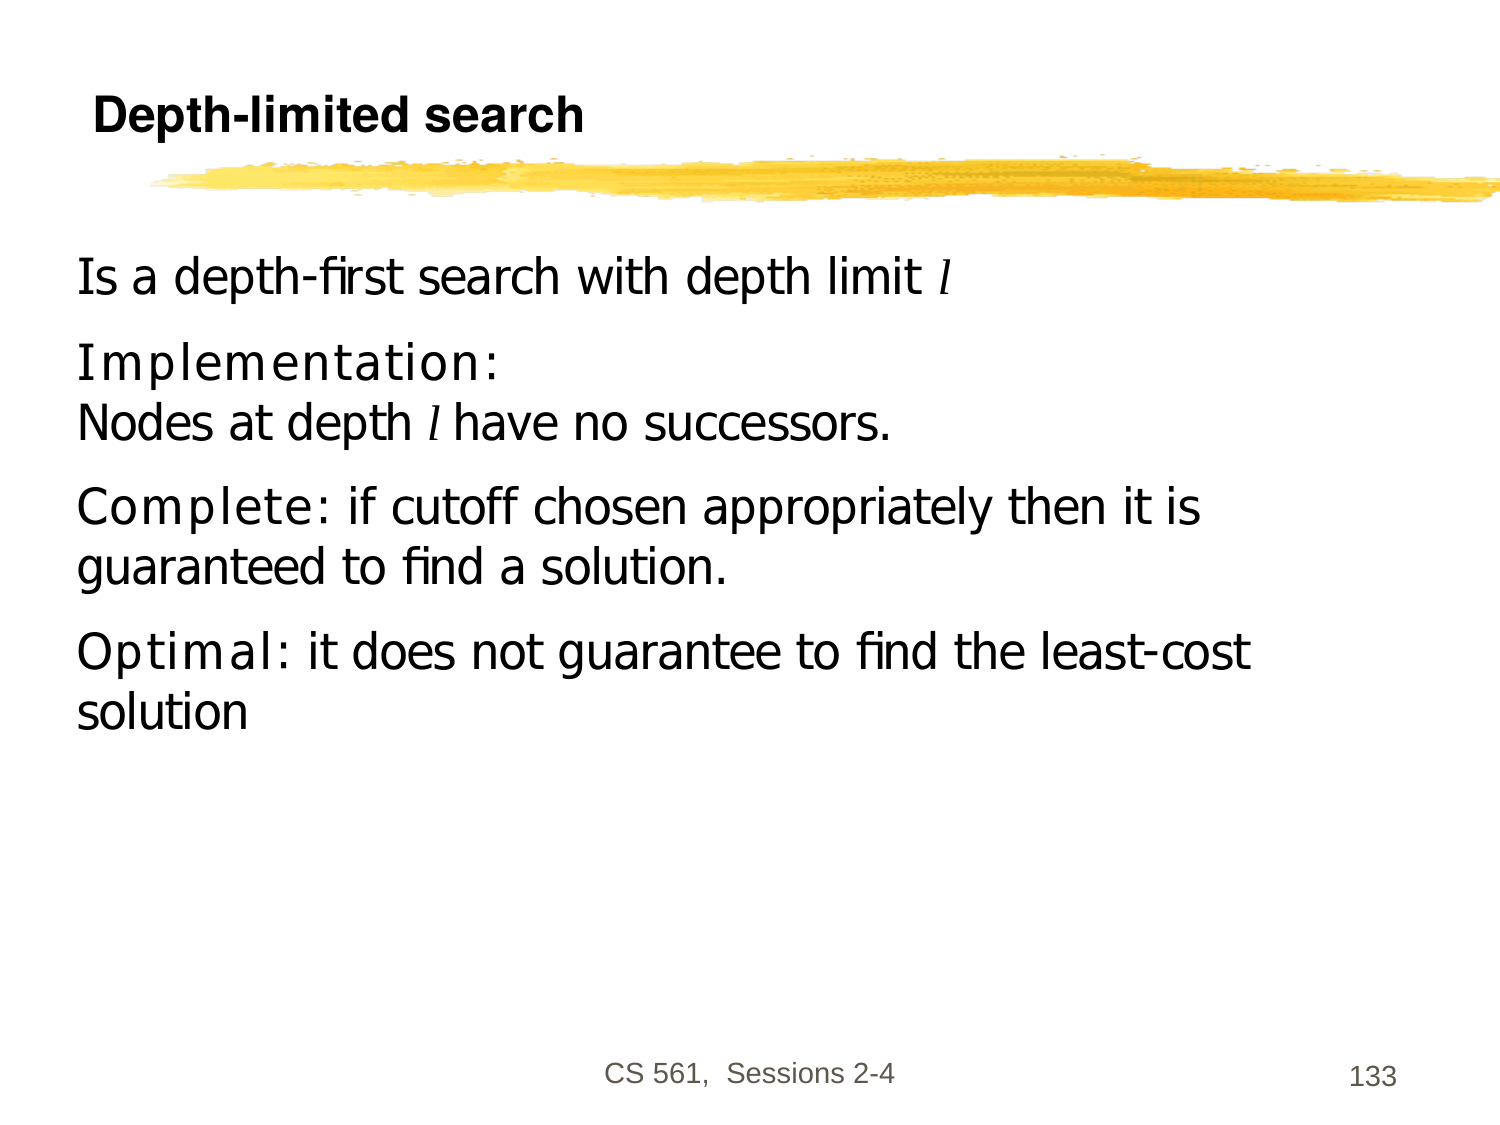

# Depth-limited search
Is a depth-first search with depth limit l
Implementation:
Nodes at depth l have no successors.
Complete: if cutoff chosen appropriately then it is guaranteed to find a solution.
Optimal: it does not guarantee to find the least-cost solution
CS 561,  Sessions 2-4
133